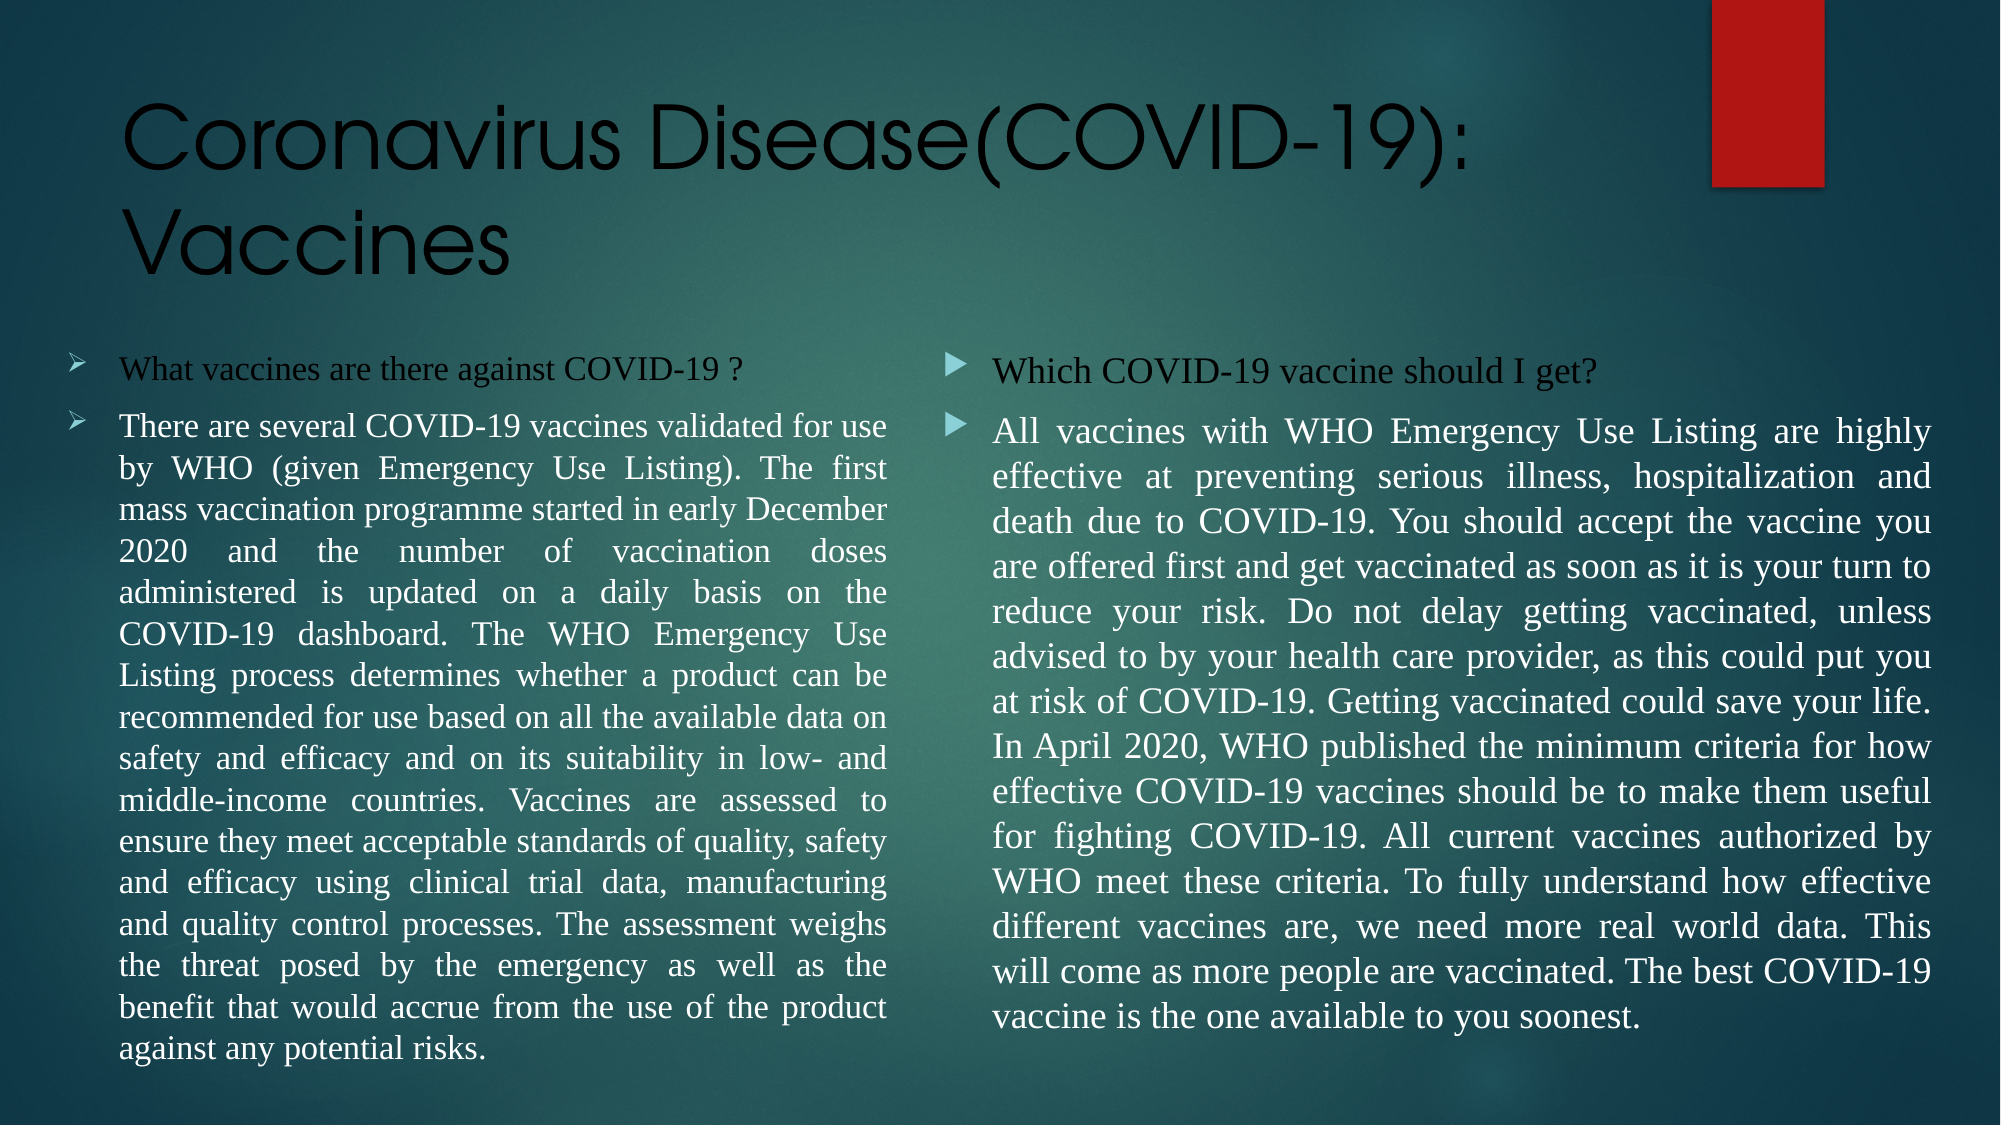

# Coronavirus Disease(COVID-19): Vaccines
Which COVID-19 vaccine should I get?
All vaccines with WHO Emergency Use Listing are highly effective at preventing serious illness, hospitalization and death due to COVID-19. You should accept the vaccine you are offered first and get vaccinated as soon as it is your turn to reduce your risk. Do not delay getting vaccinated, unless advised to by your health care provider, as this could put you at risk of COVID-19. Getting vaccinated could save your life. In April 2020, WHO published the minimum criteria for how effective COVID-19 vaccines should be to make them useful for fighting COVID-19. All current vaccines authorized by WHO meet these criteria. To fully understand how effective different vaccines are, we need more real world data. This will come as more people are vaccinated. The best COVID-19 vaccine is the one available to you soonest.

What vaccines are there against COVID-19 ?
There are several COVID-19 vaccines validated for use by WHO (given Emergency Use Listing). The first mass vaccination programme started in early December 2020 and the number of vaccination doses administered is updated on a daily basis on the COVID-19 dashboard. The WHO Emergency Use Listing process determines whether a product can be recommended for use based on all the available data on safety and efficacy and on its suitability in low- and middle-income countries. Vaccines are assessed to ensure they meet acceptable standards of quality, safety and efficacy using clinical trial data, manufacturing and quality control processes. The assessment weighs the threat posed by the emergency as well as the benefit that would accrue from the use of the product against any potential risks.